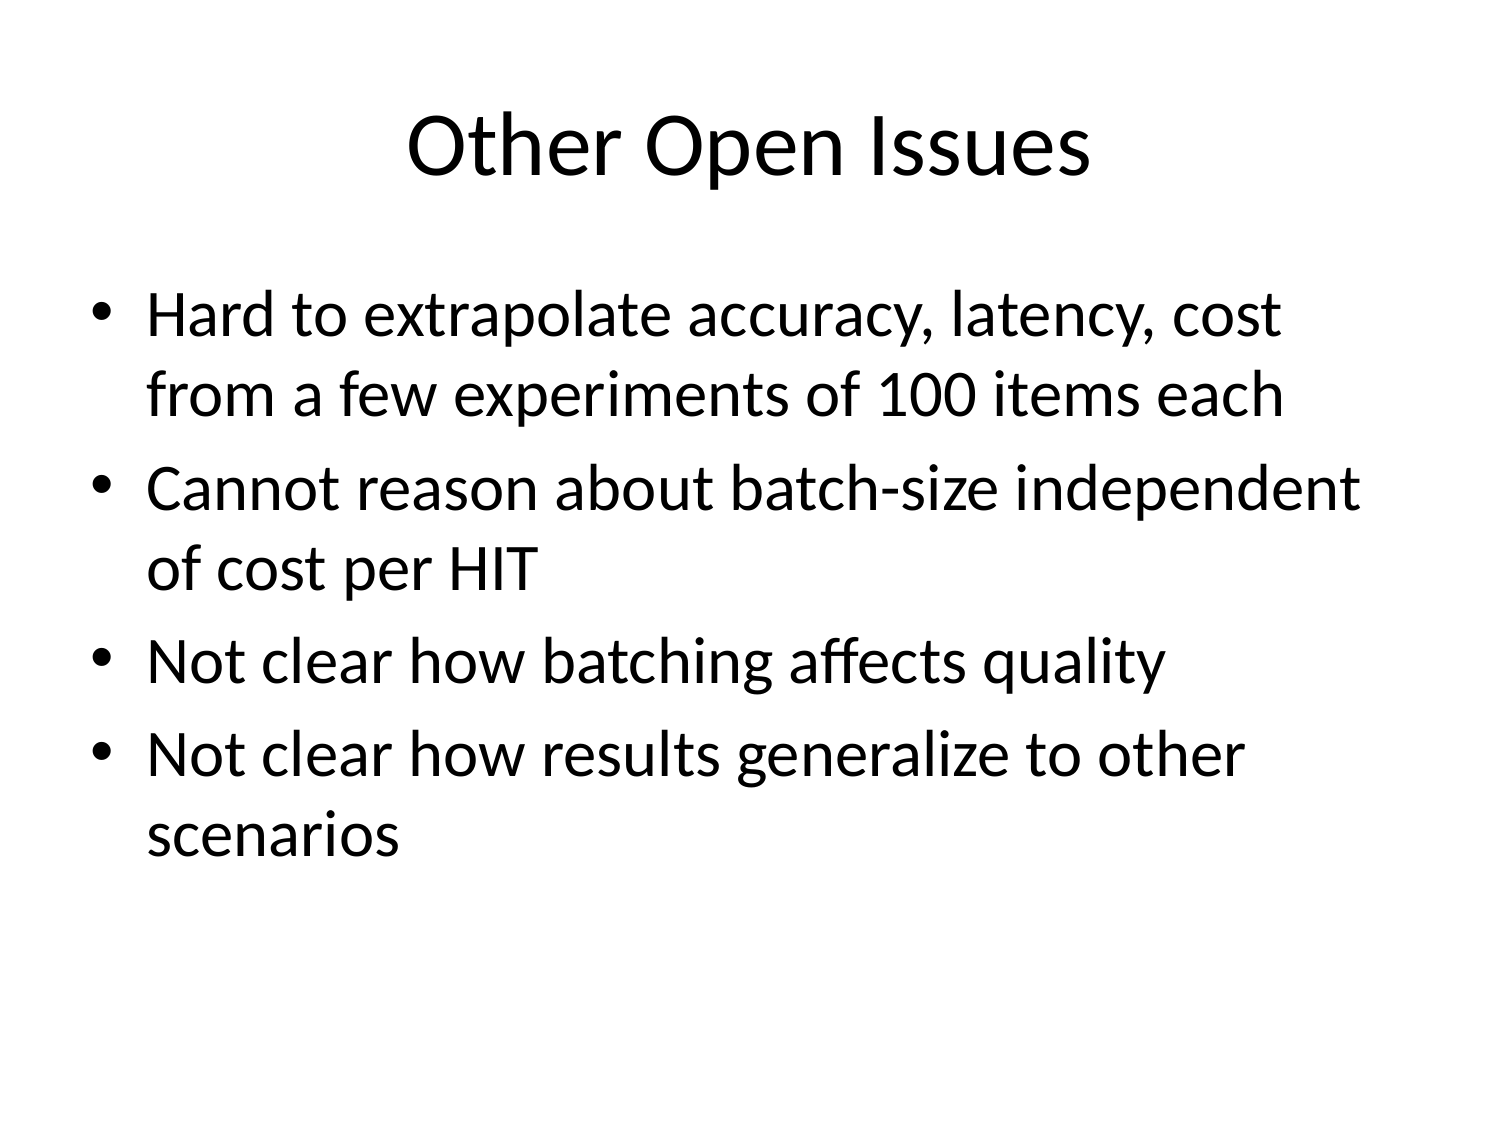

# Other Open Issues
Hard to extrapolate accuracy, latency, cost from a few experiments of 100 items each
Cannot reason about batch-size independent of cost per HIT
Not clear how batching affects quality
Not clear how results generalize to other scenarios